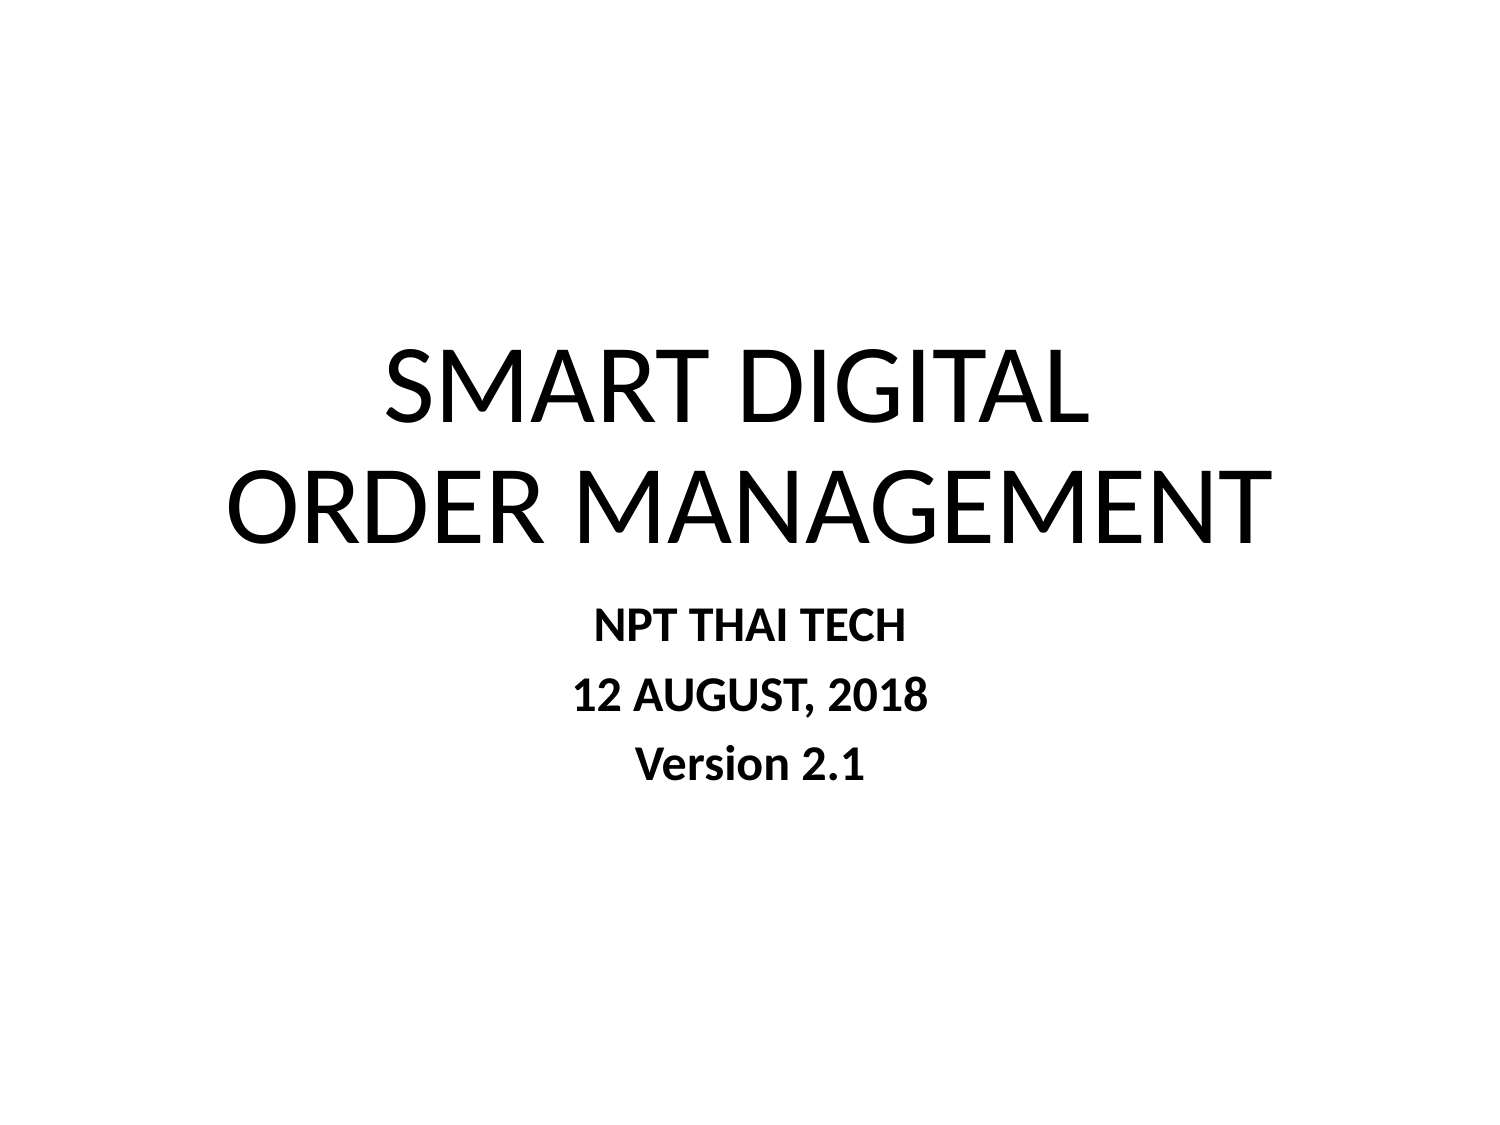

# SMART DIGITAL ORDER MANAGEMENT
NPT THAI TECH
12 AUGUST, 2018
Version 2.1